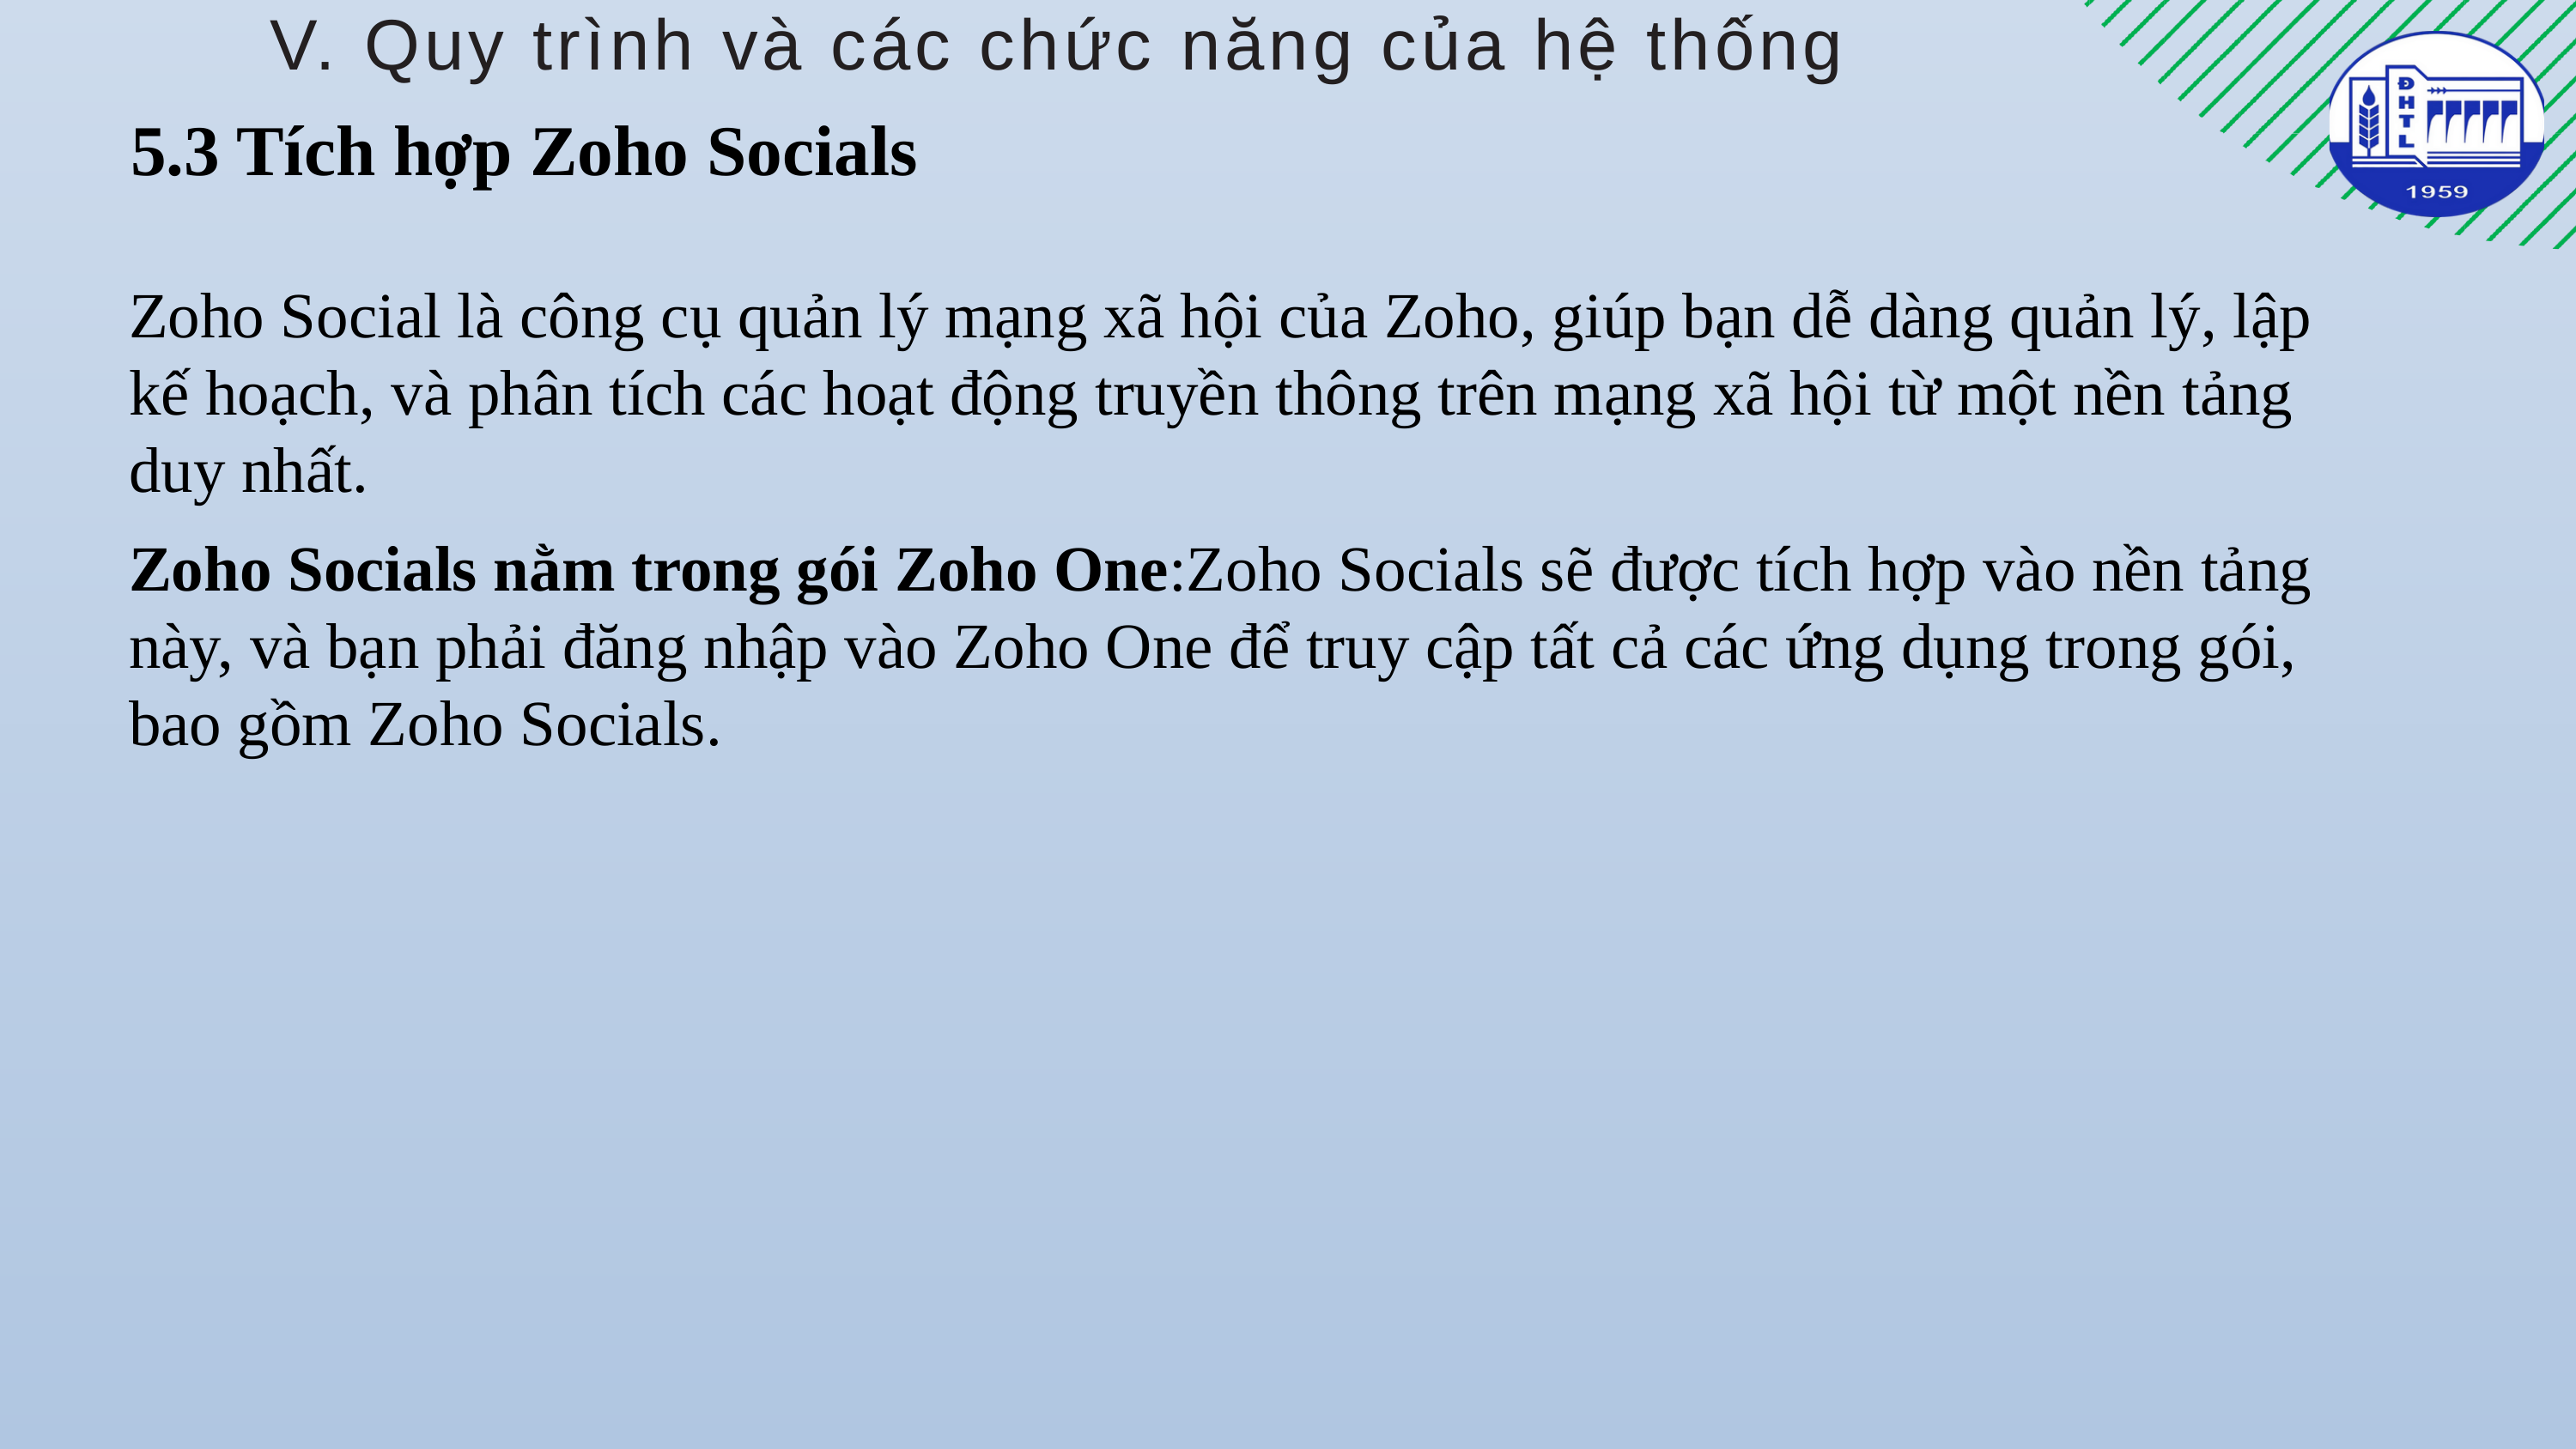

V. Quy trình và các chức năng của hệ thống

5.3 Tích hợp Zoho Socials
Zoho Social là công cụ quản lý mạng xã hội của Zoho, giúp bạn dễ dàng quản lý, lập kế hoạch, và phân tích các hoạt động truyền thông trên mạng xã hội từ một nền tảng duy nhất.
Zoho Socials nằm trong gói Zoho One:Zoho Socials sẽ được tích hợp vào nền tảng này, và bạn phải đăng nhập vào Zoho One để truy cập tất cả các ứng dụng trong gói, bao gồm Zoho Socials.